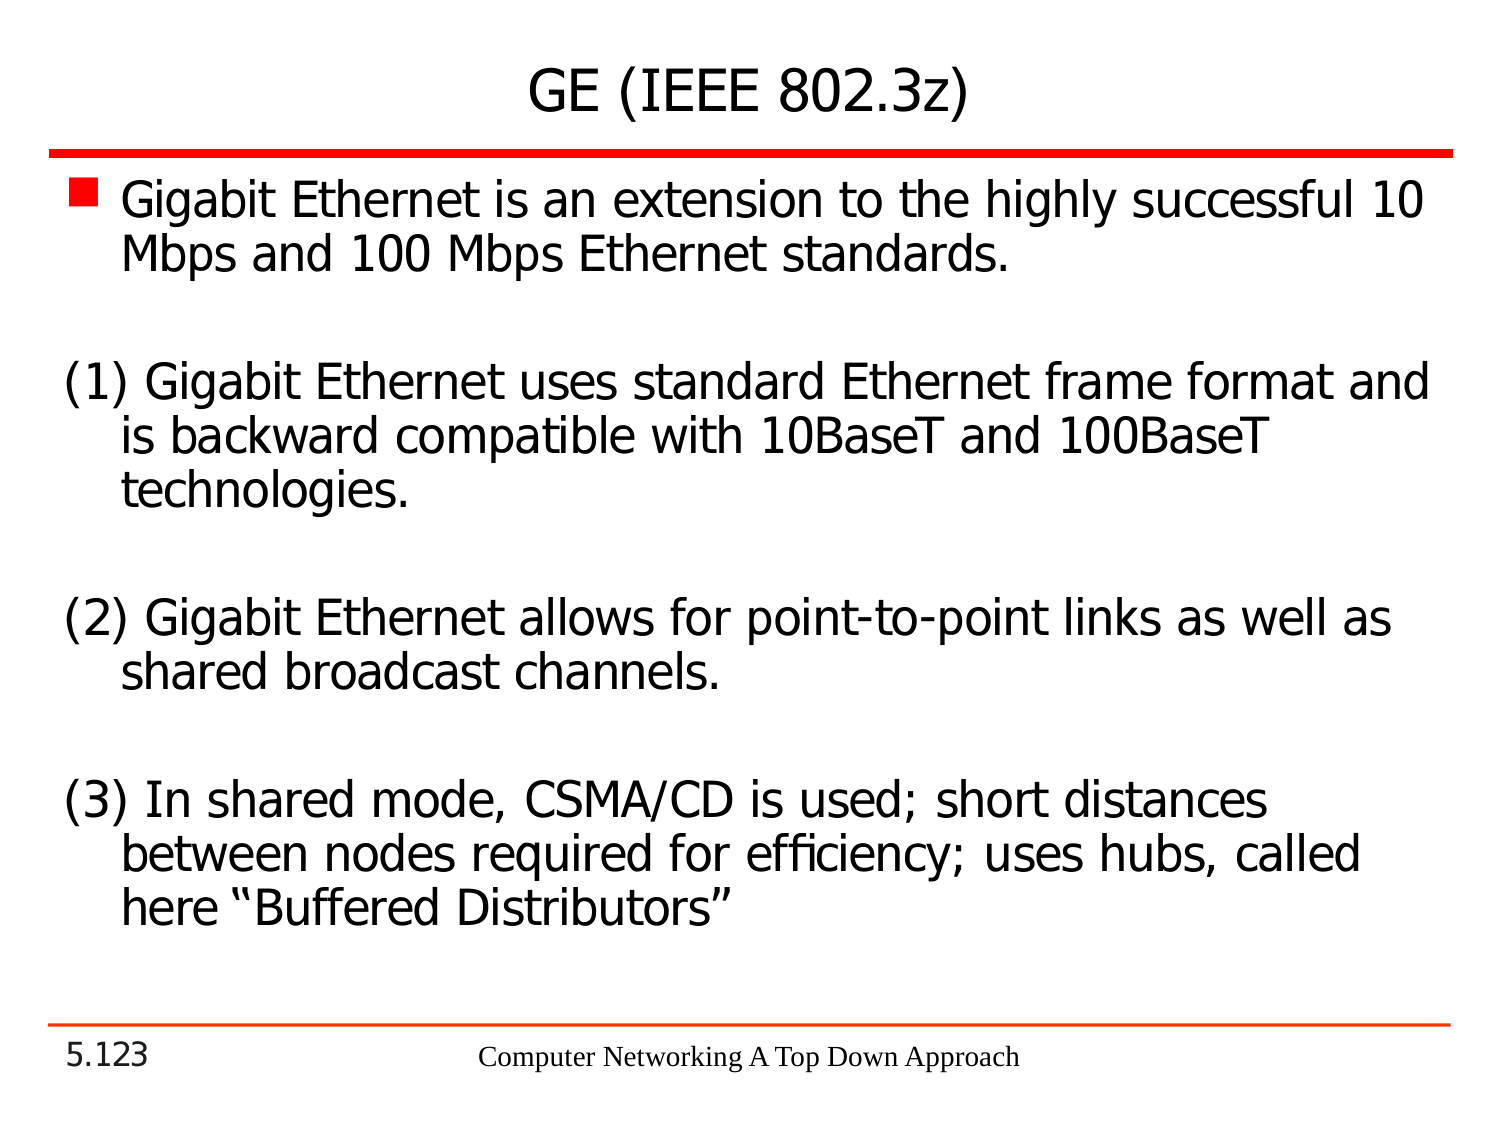

# GE (IEEE 802.3z)
Gigabit Ethernet is an extension to the highly successful 10 Mbps and 100 Mbps Ethernet standards.

(1) Gigabit Ethernet uses standard Ethernet frame format and is backward compatible with 10BaseT and 100BaseT technologies.

(2) Gigabit Ethernet allows for point-to-point links as well as shared broadcast channels.

(3) In shared mode, CSMA/CD is used; short distances between nodes required for efficiency; uses hubs, called here “Buffered Distributors”